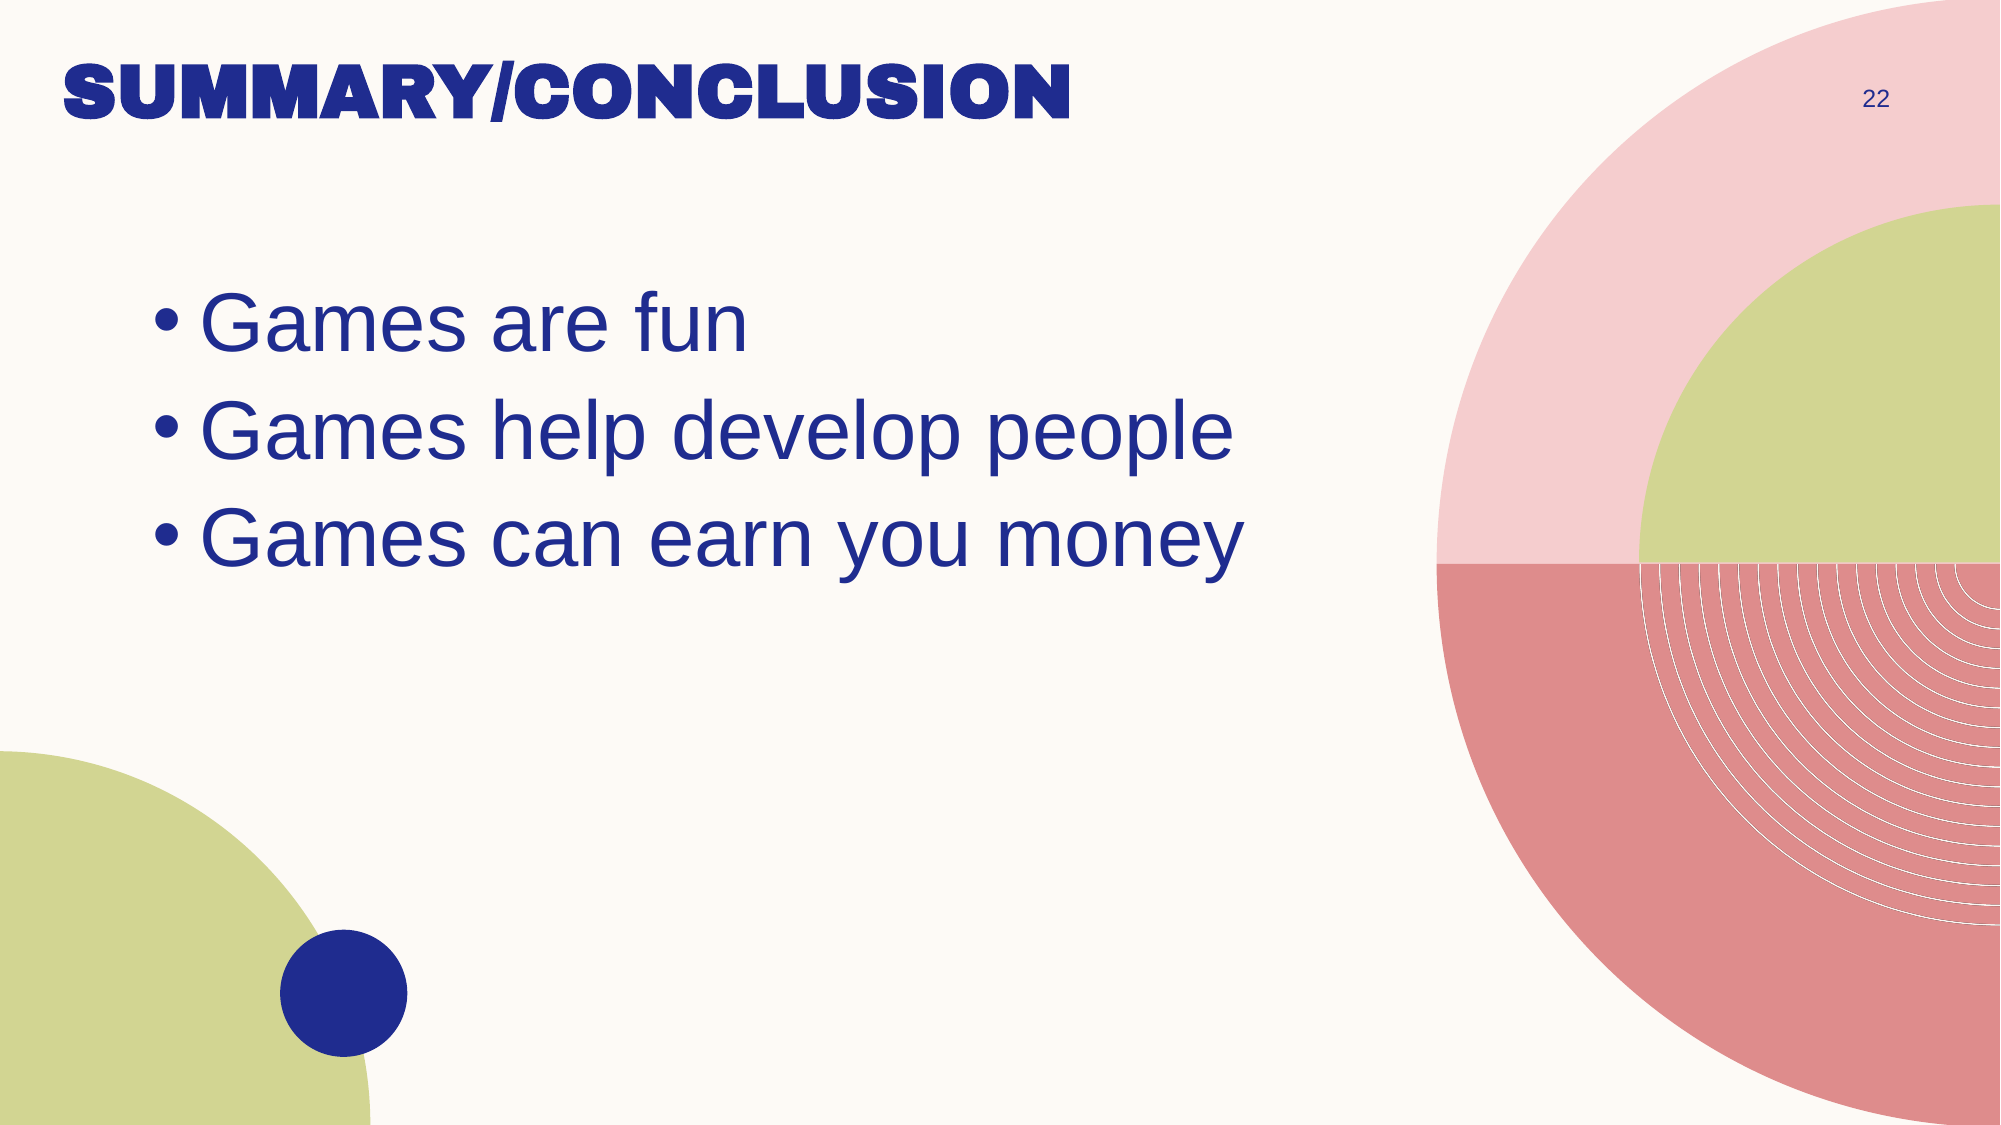

# SUMMARY/Conclusion
22
Games are fun
Games help develop people
Games can earn you money